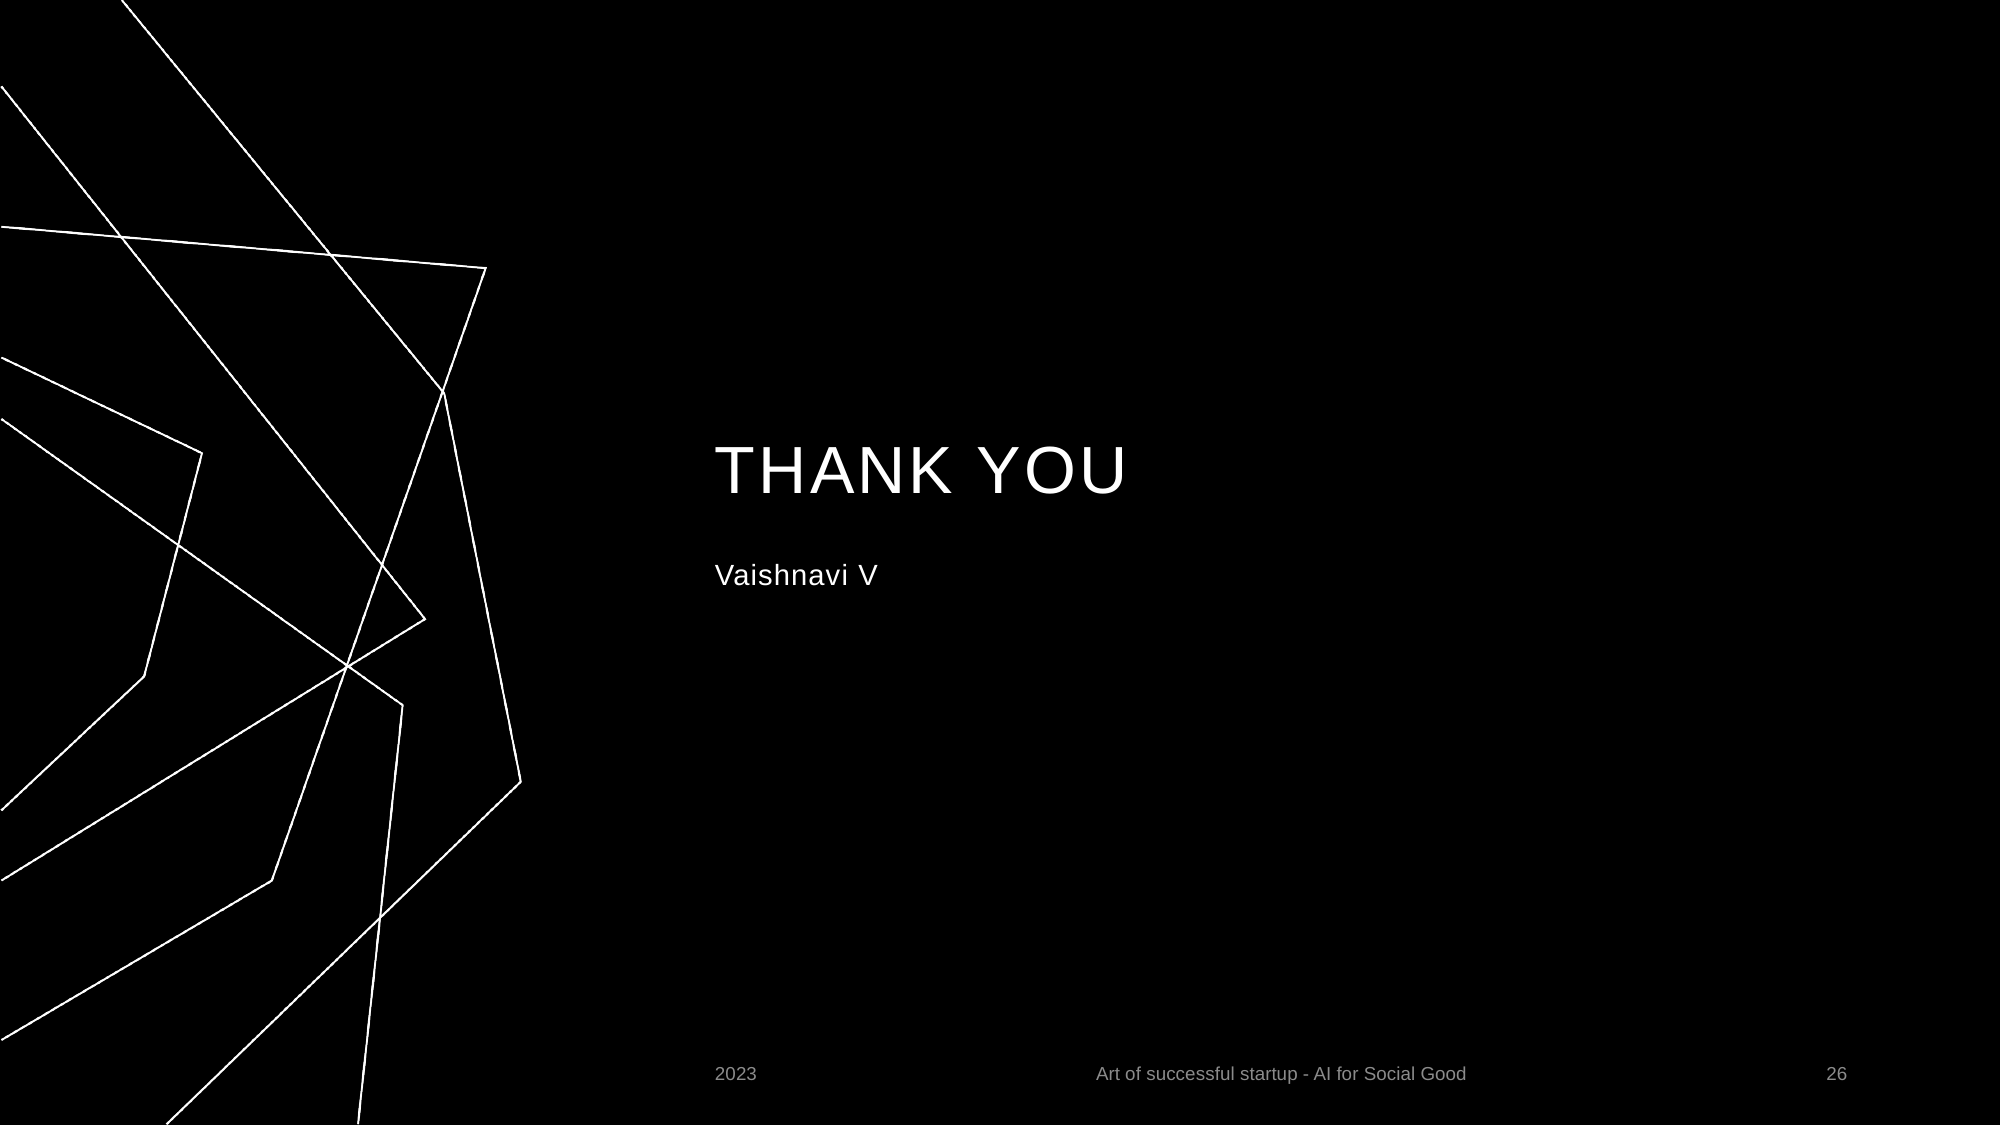

# THANK YOU
Vaishnavi V
2023
Art of successful startup - AI for Social Good
26